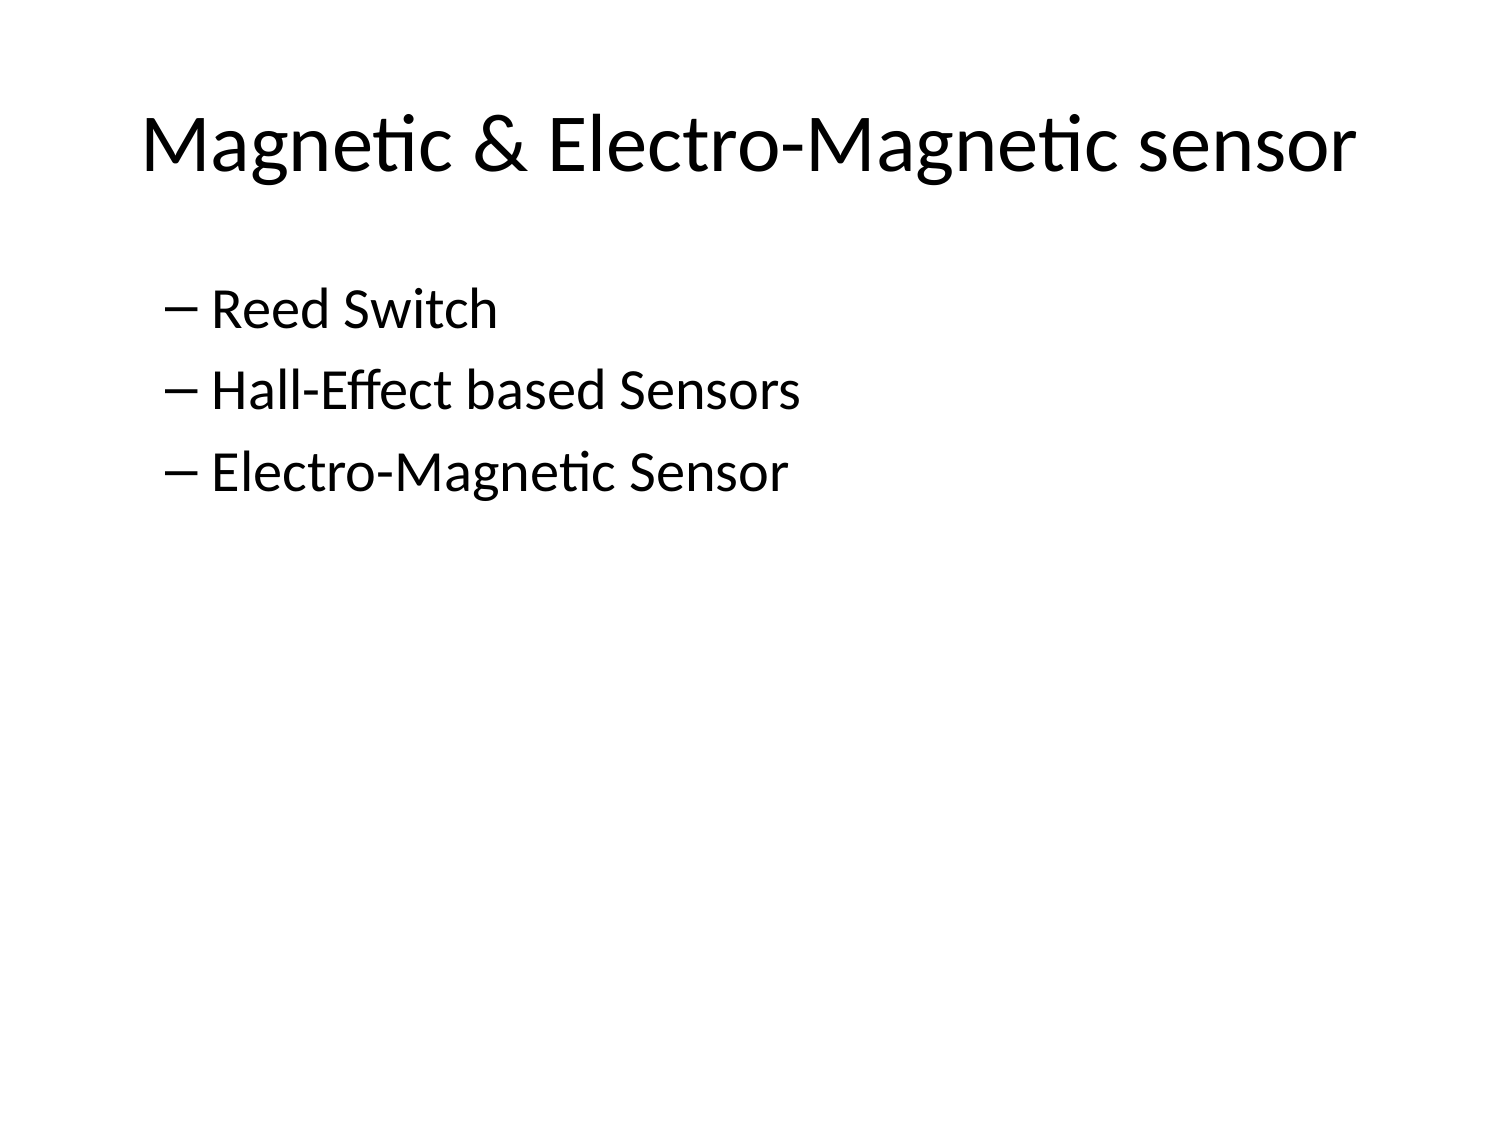

# Magnetic & Electro-Magnetic sensor
Reed Switch
Hall-Effect based Sensors
Electro-Magnetic Sensor